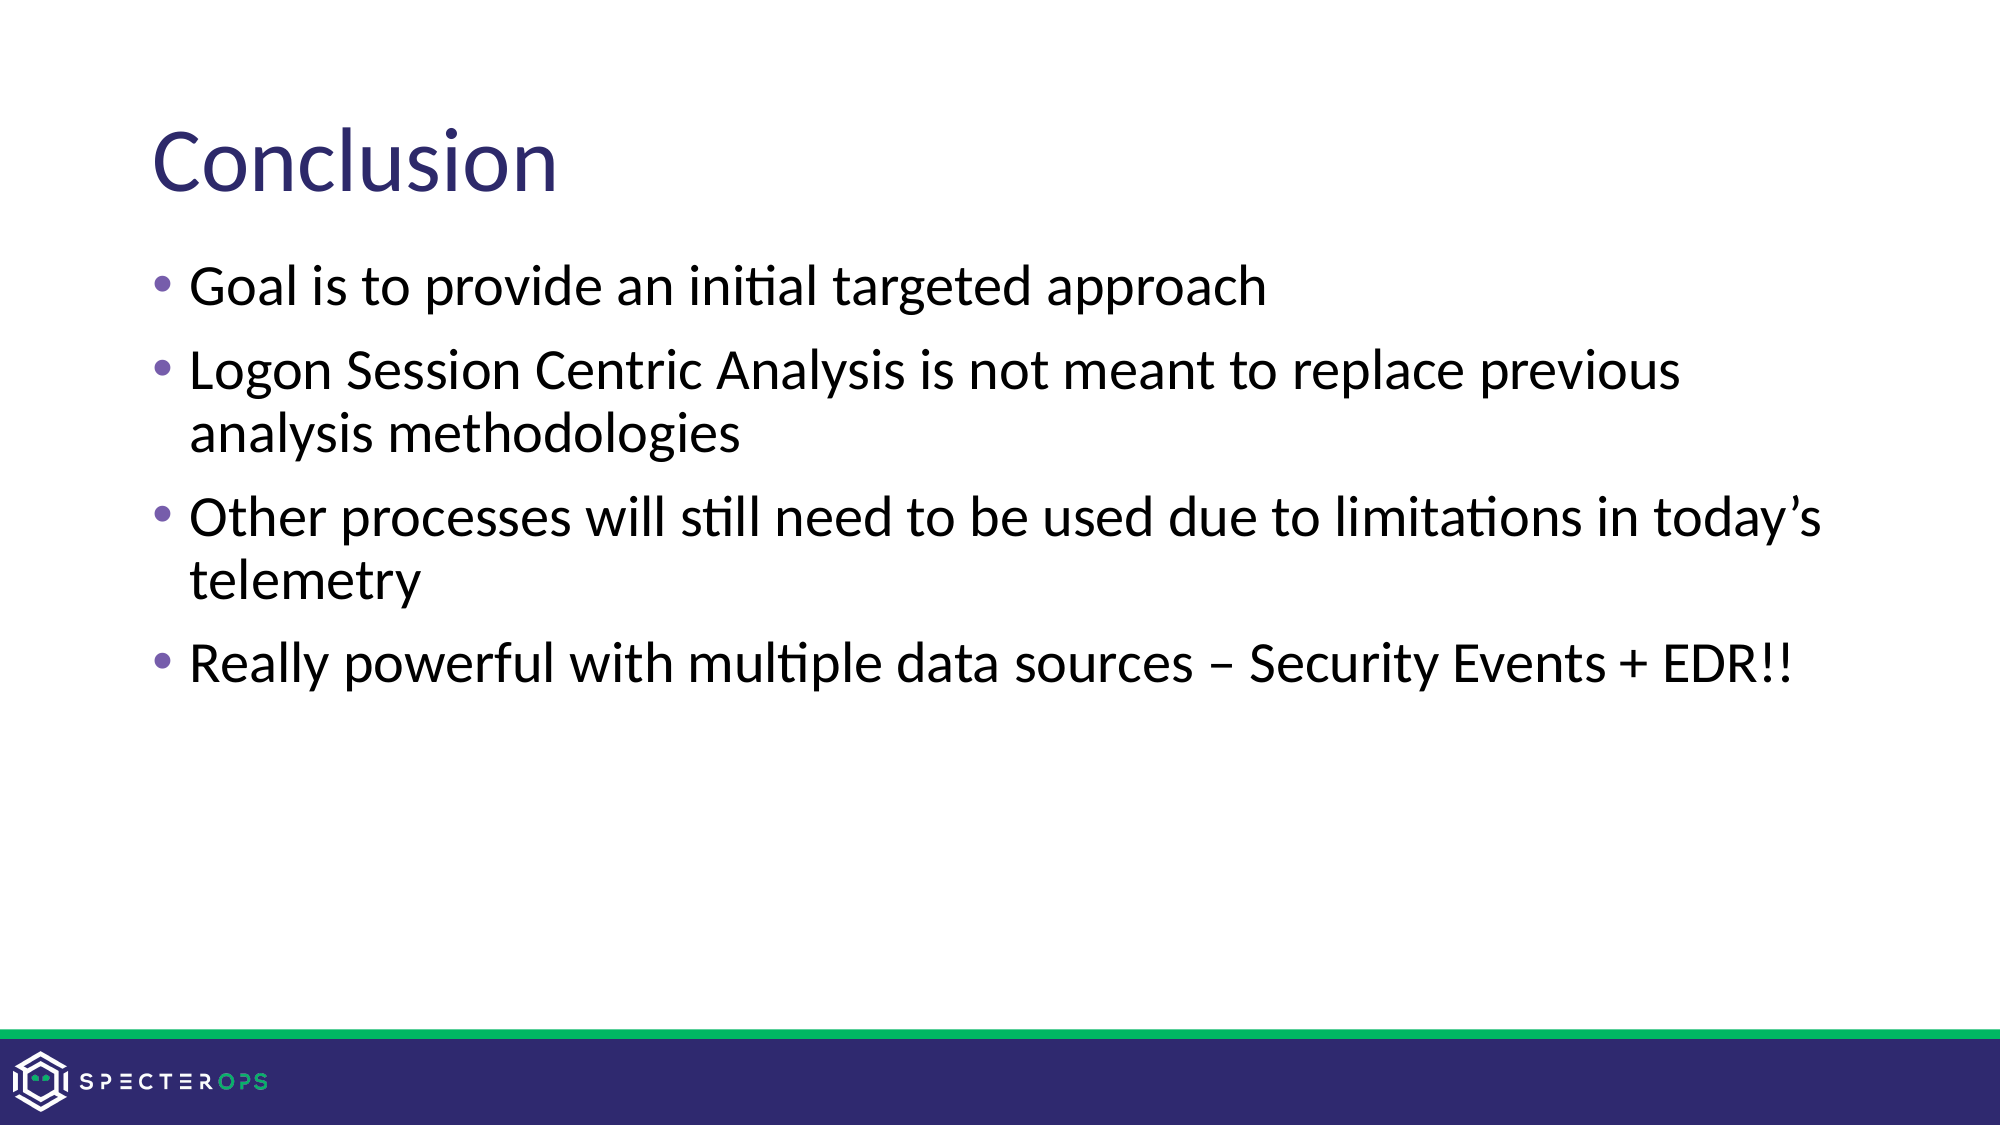

# Conclusion
Goal is to provide an initial targeted approach
Logon Session Centric Analysis is not meant to replace previous analysis methodologies
Other processes will still need to be used due to limitations in today’s telemetry
Really powerful with multiple data sources – Security Events + EDR!!